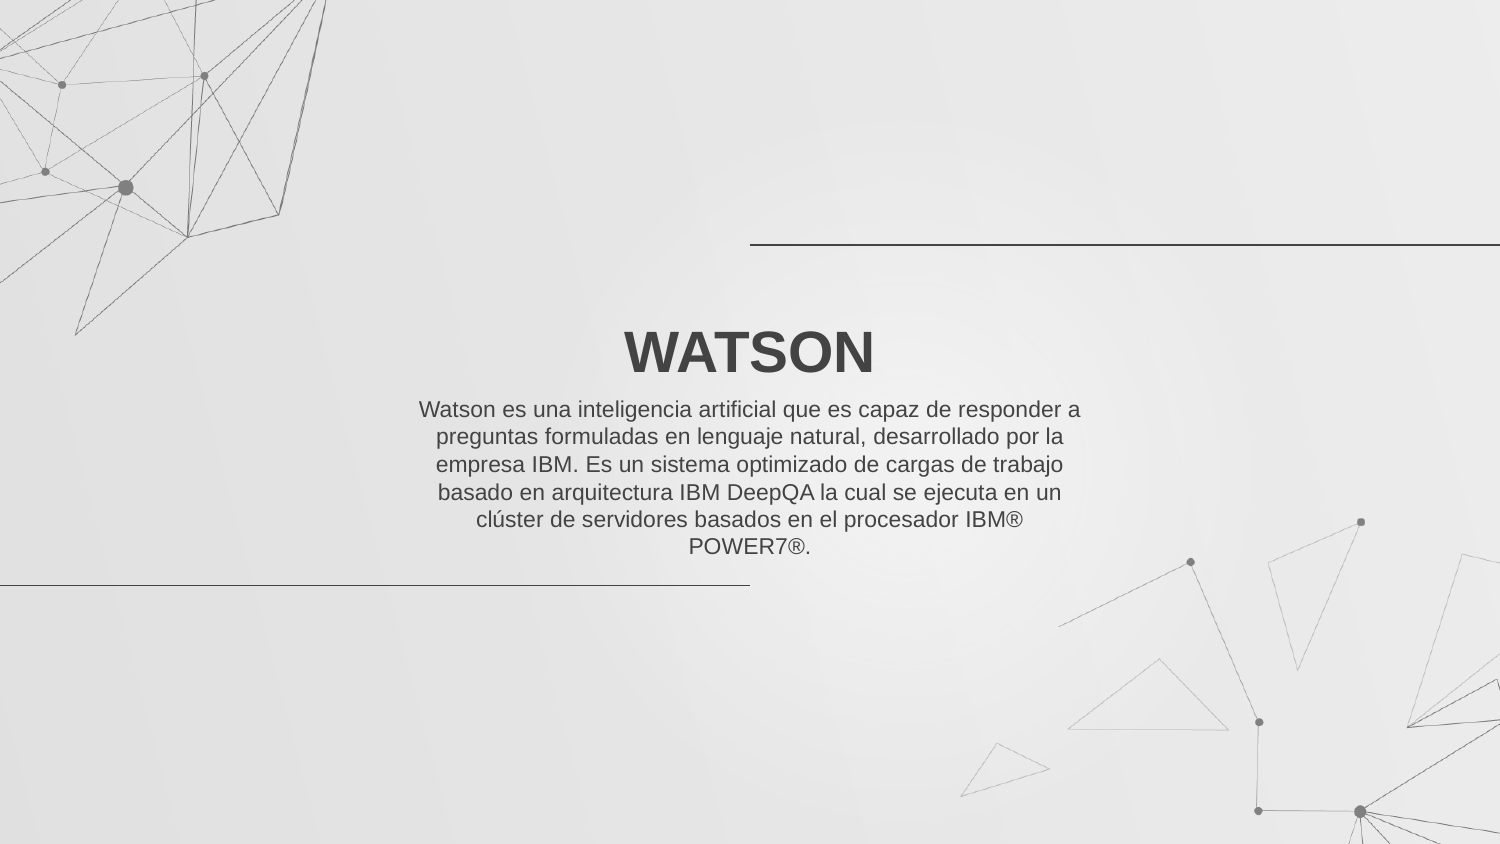

# WATSON
Watson es una inteligencia artificial que es capaz de responder a preguntas formuladas en lenguaje natural,​ desarrollado por la empresa IBM. Es un sistema optimizado de cargas de trabajo basado en arquitectura IBM DeepQA la cual se ejecuta en un clúster de servidores basados en el procesador IBM® POWER7®.